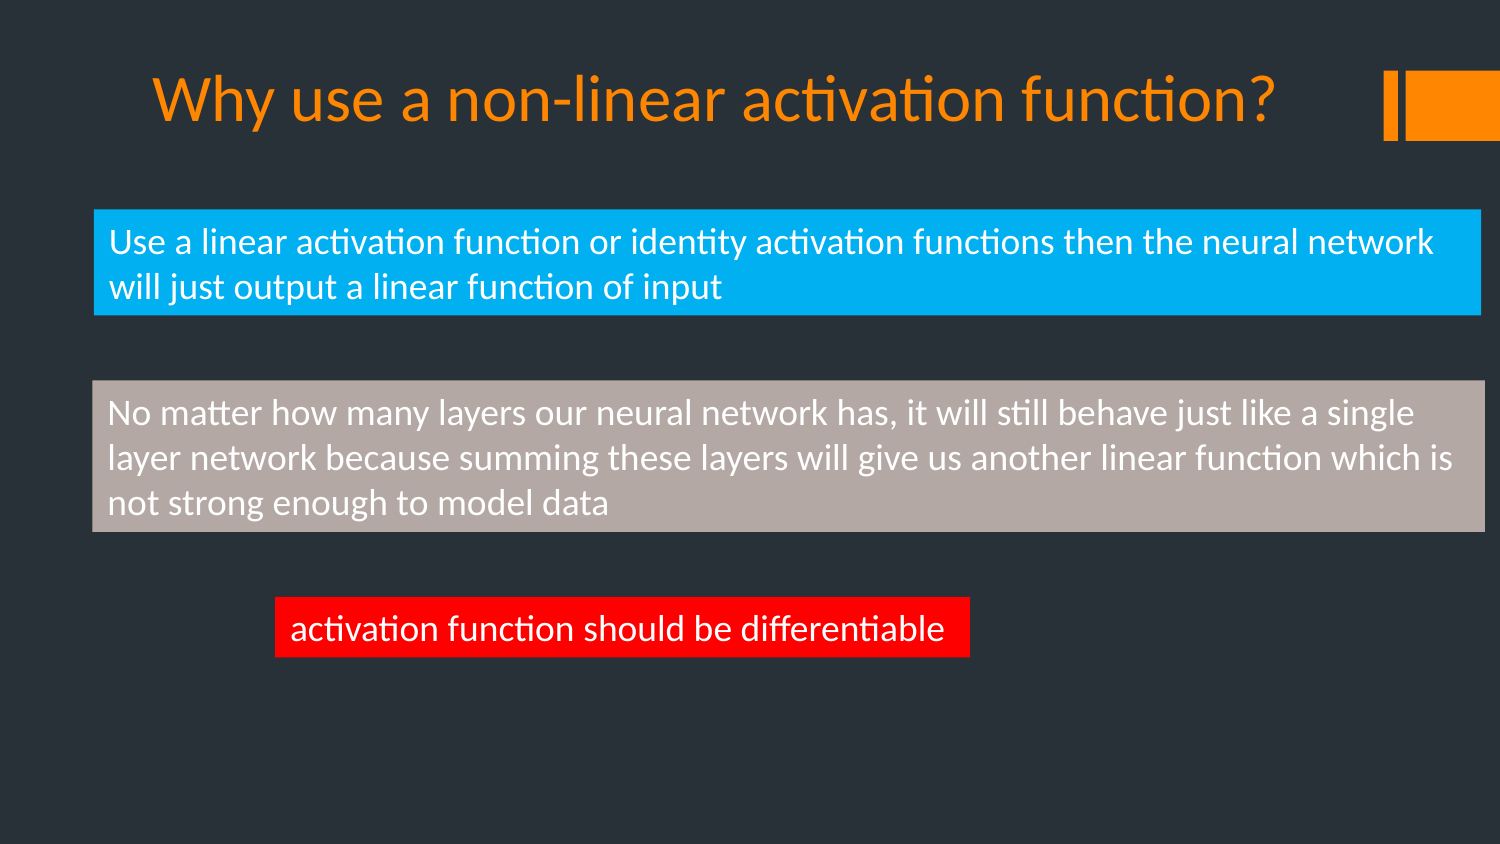

# Why use a non-linear activation function?
Use a linear activation function or identity activation functions then the neural network will just output a linear function of input
No matter how many layers our neural network has, it will still behave just like a single layer network because summing these layers will give us another linear function which is not strong enough to model data
activation function should be differentiable